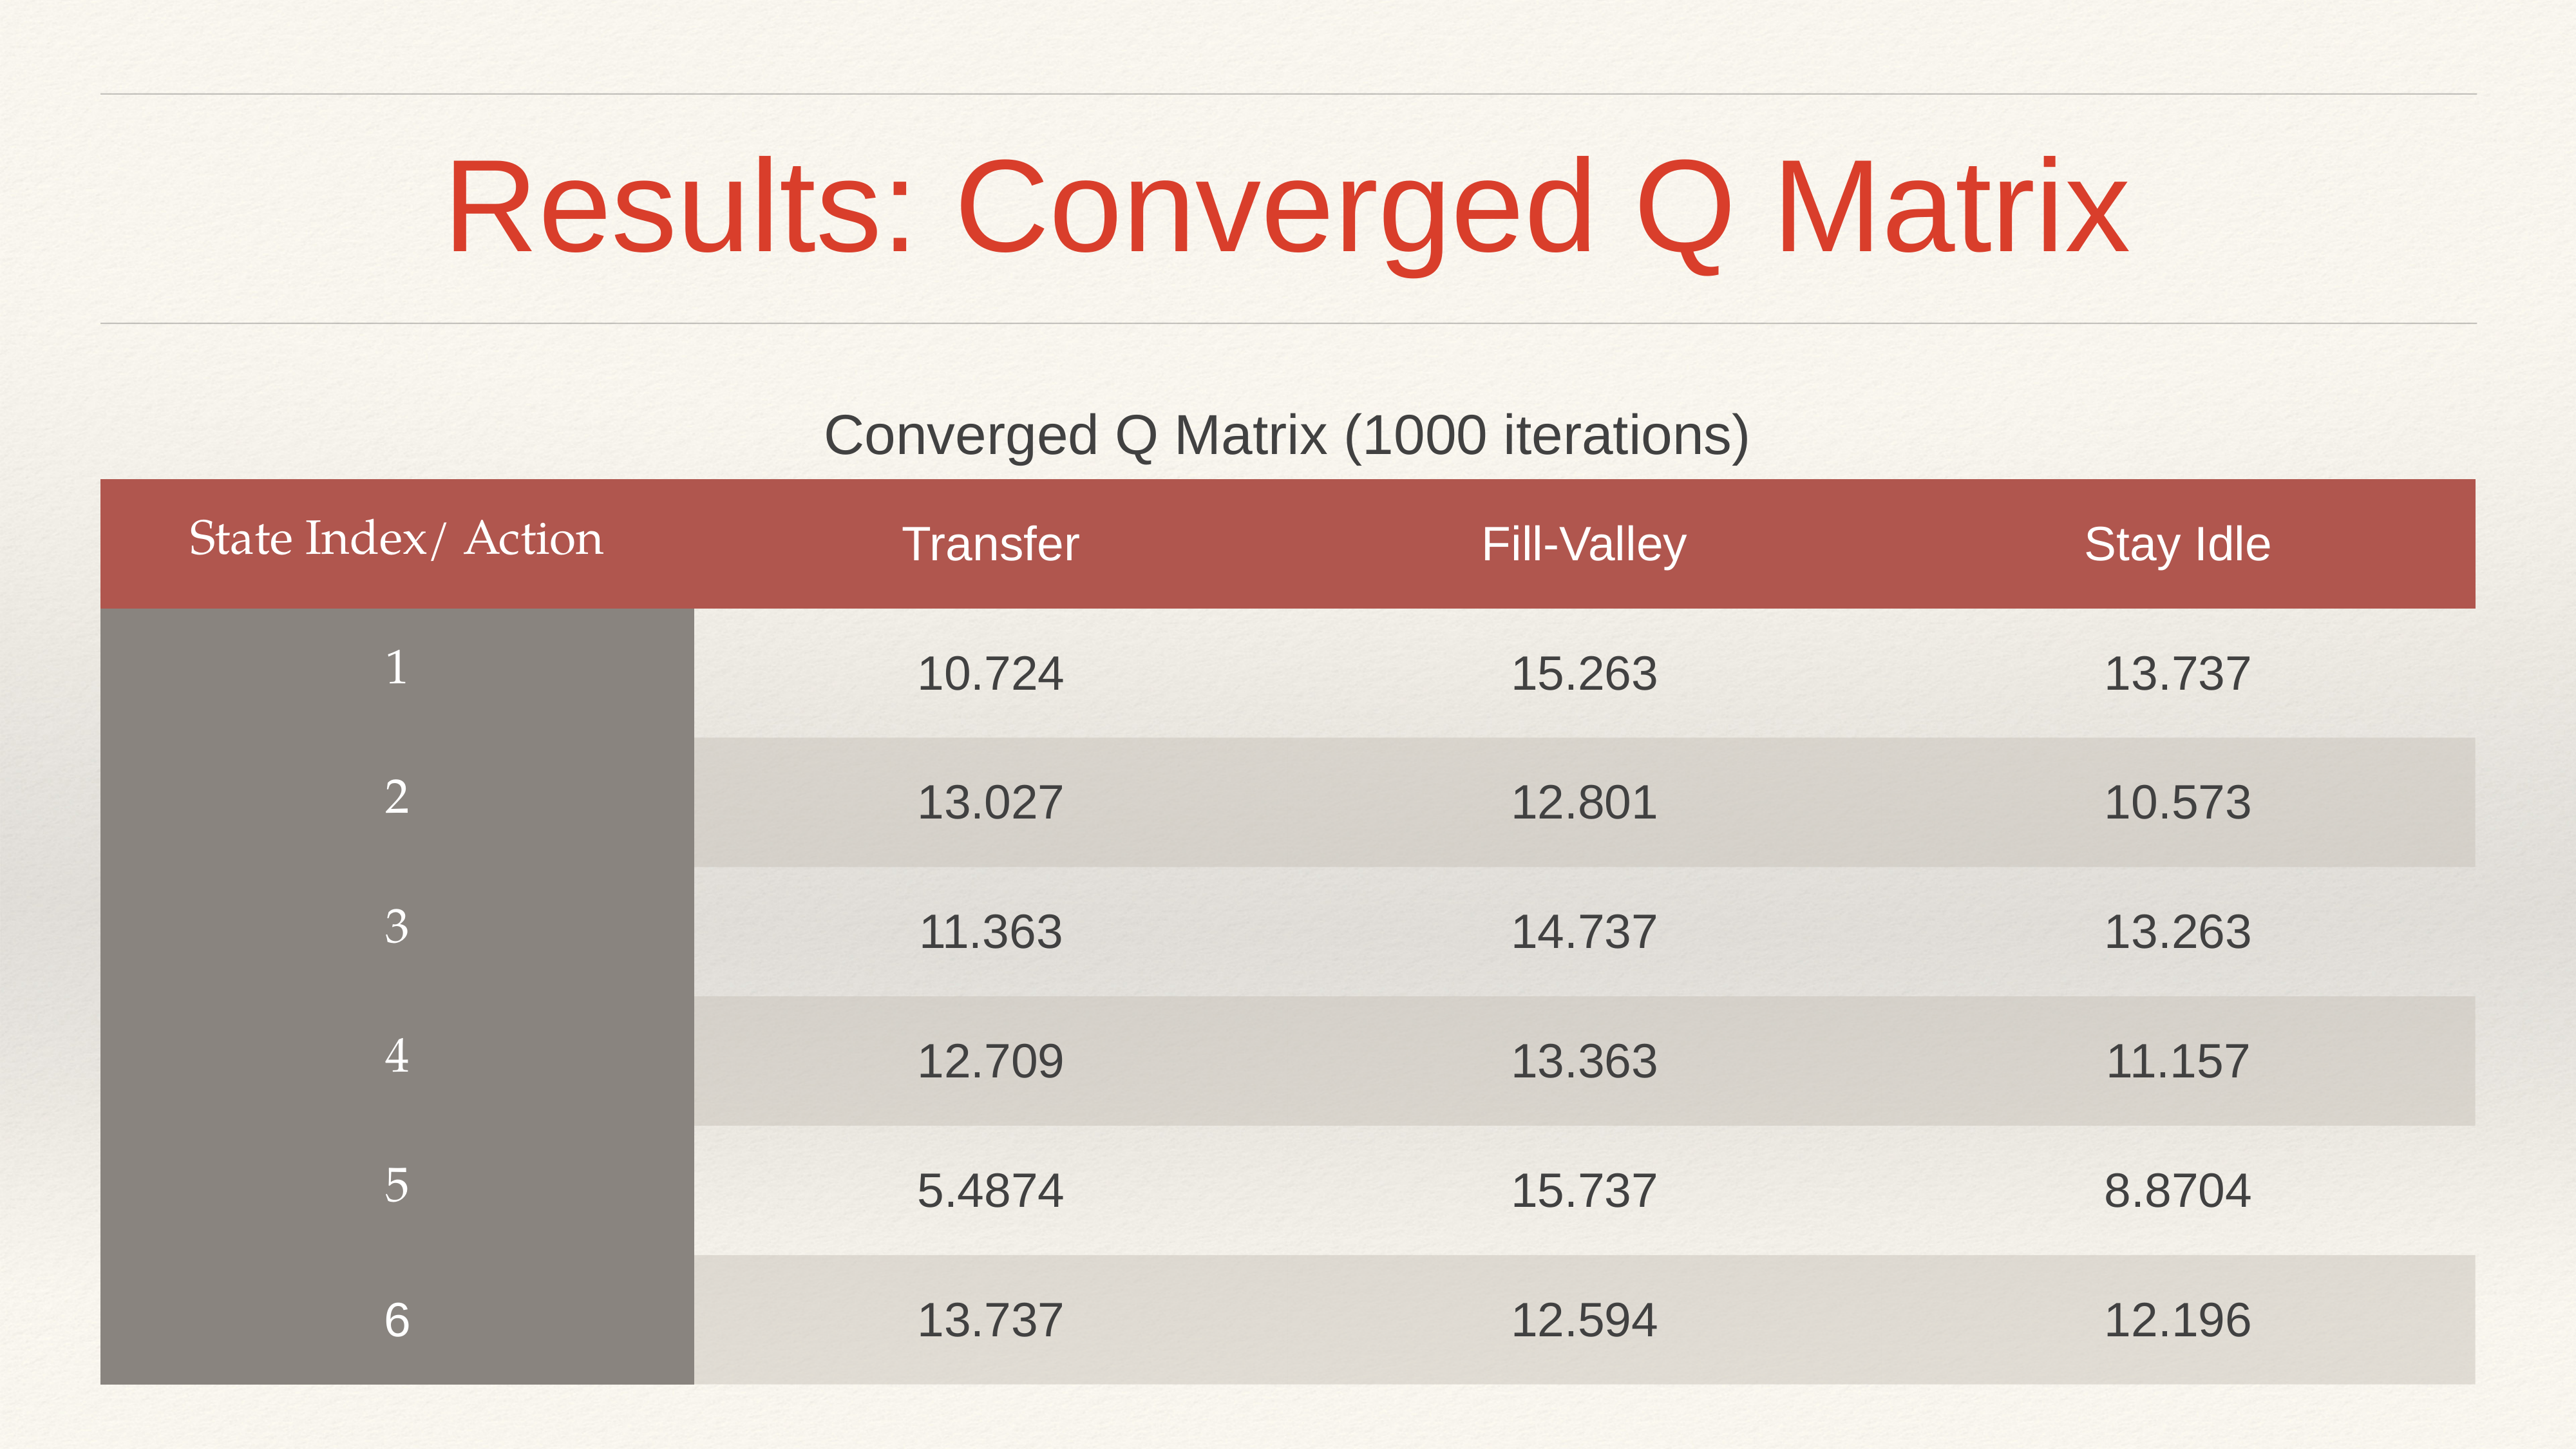

# Results: Converged Q Matrix
| Converged Q Matrix (1000 iterations) |  |  |  |
| --- | --- | --- | --- |
| State Index/ Action | Transfer | Fill-Valley | Stay Idle |
| 1 | 10.724 | 15.263 | 13.737 |
| 2 | 13.027 | 12.801 | 10.573 |
| 3 | 11.363 | 14.737 | 13.263 |
| 4 | 12.709 | 13.363 | 11.157 |
| 5 | 5.4874 | 15.737 | 8.8704 |
| 6 | 13.737 | 12.594 | 12.196 |